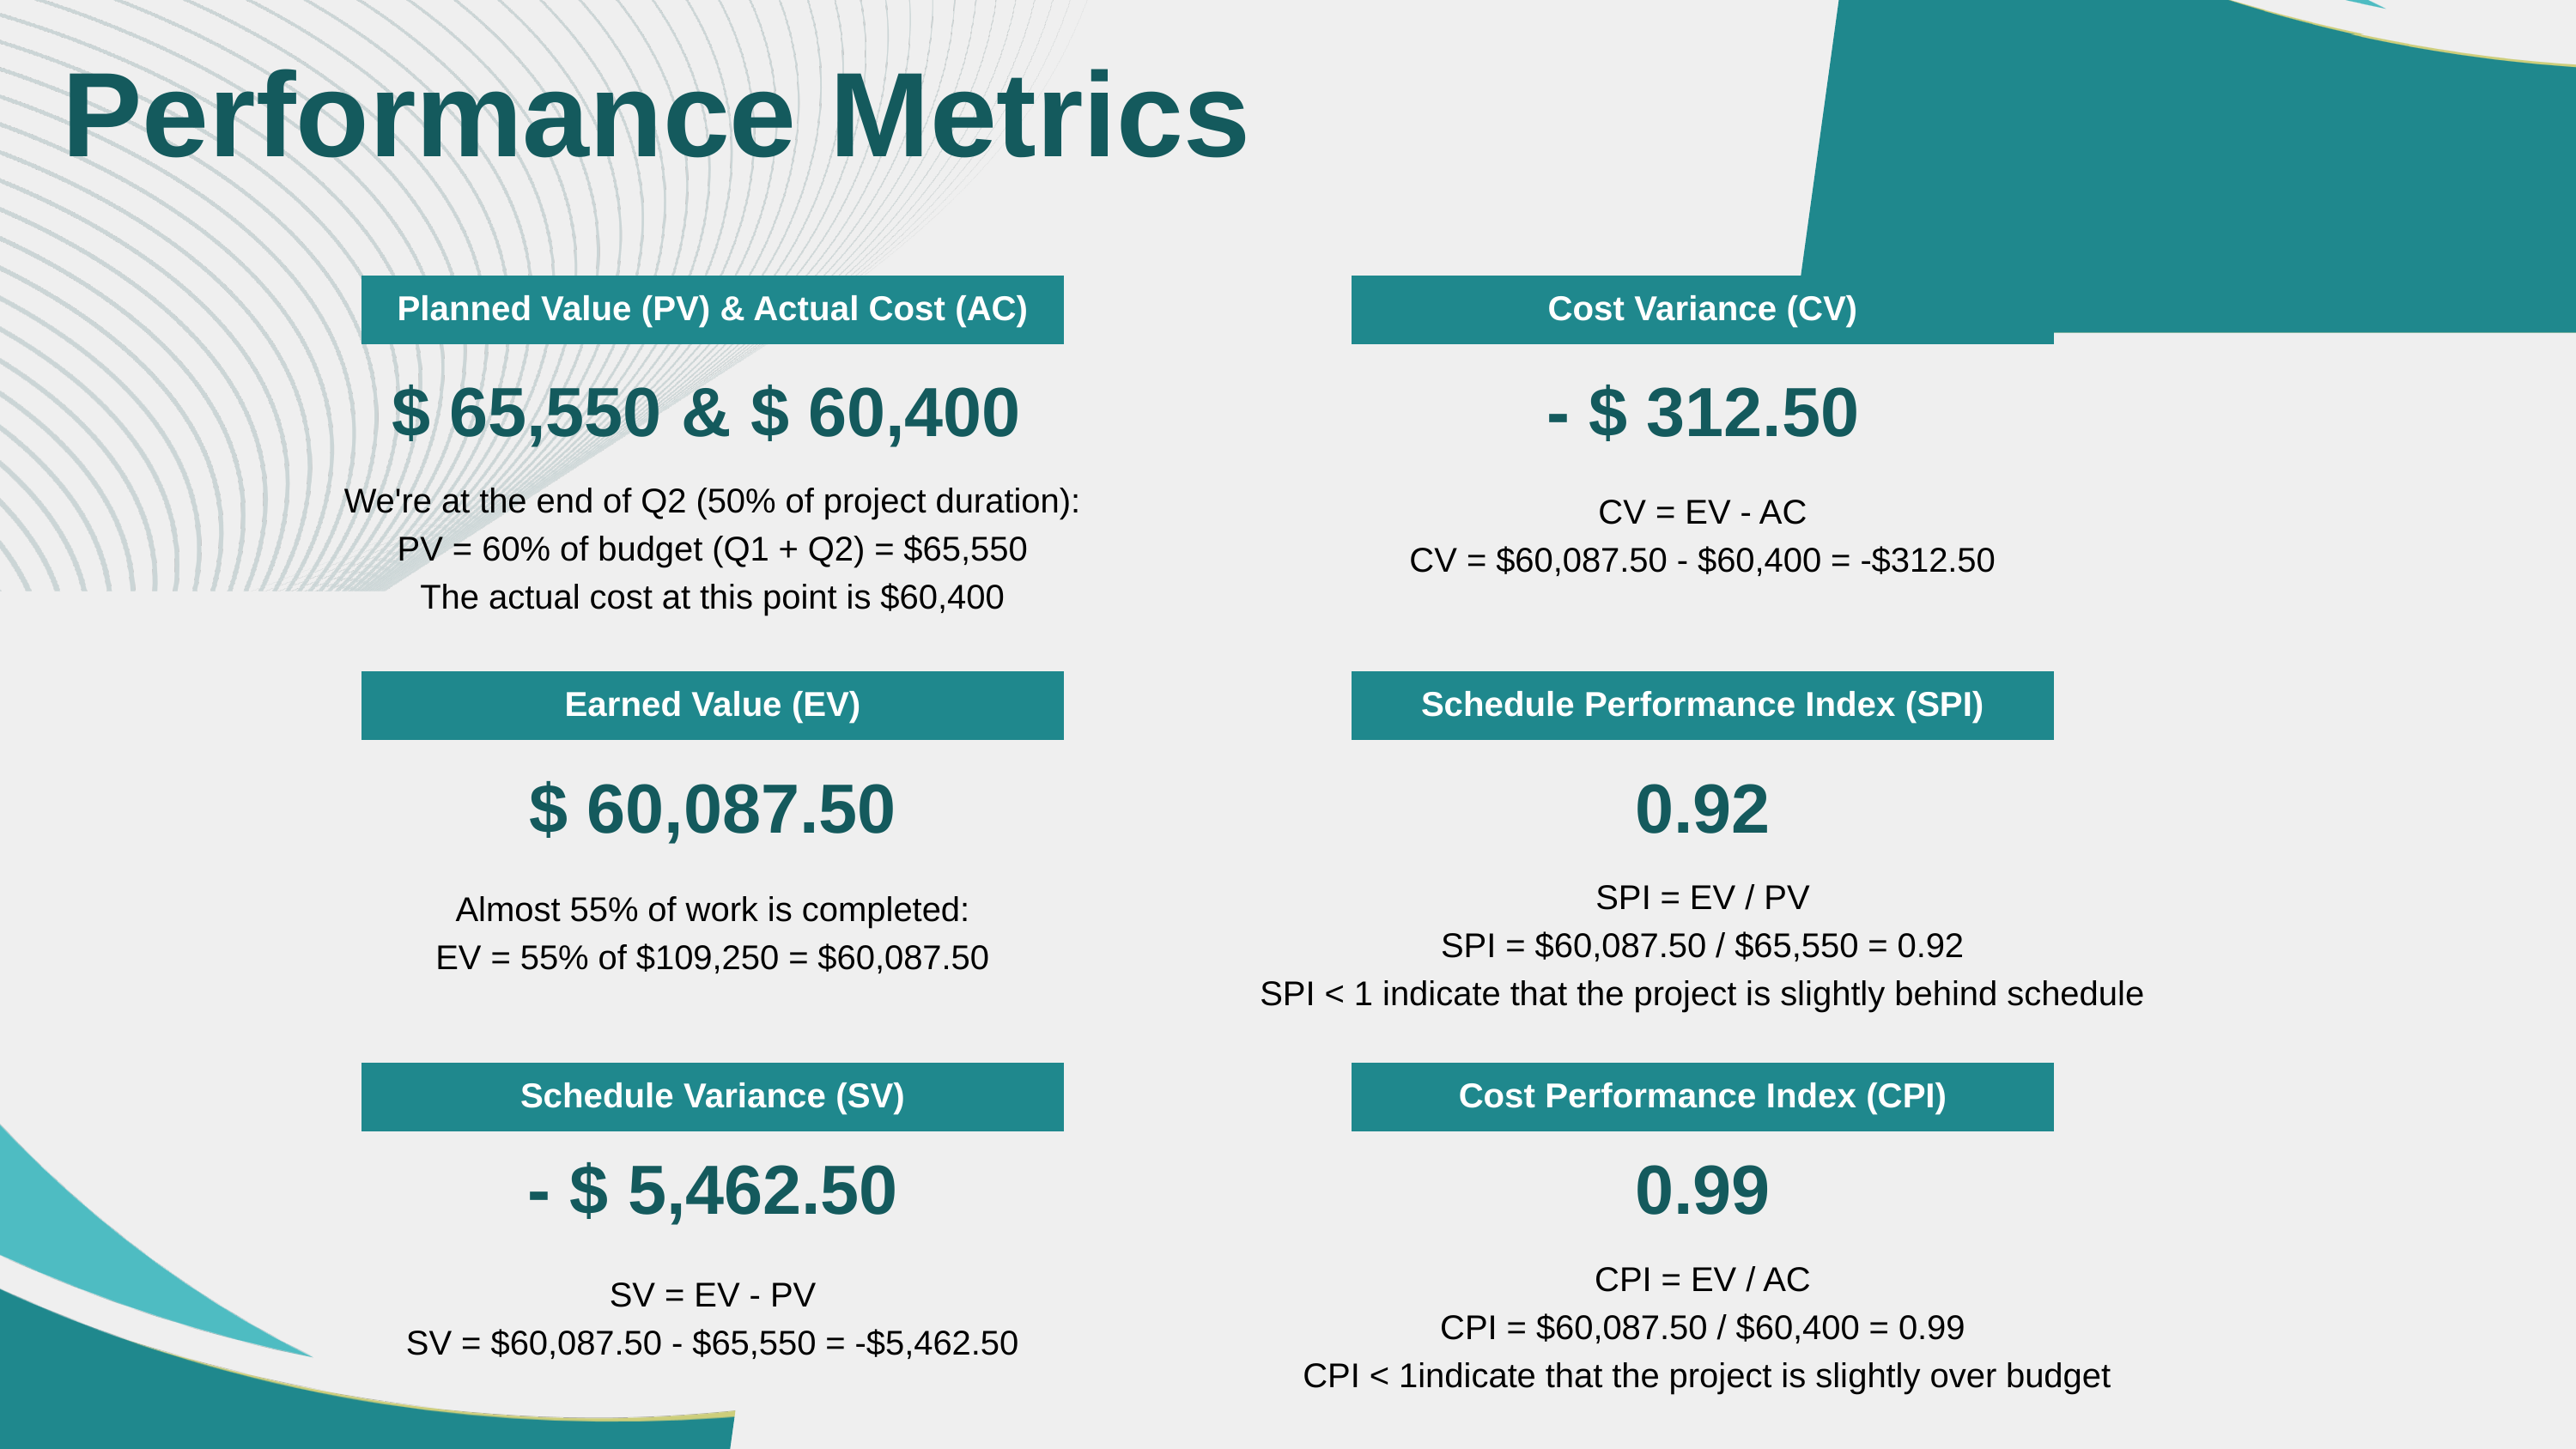

Performance Metrics

Planned Value (PV) & Actual Cost (AC)
Cost Variance (CV)
$ 65,550 & $ 60,400
- $ 312.50
We're at the end of Q2 (50% of project duration):
PV = 60% of budget (Q1 + Q2) = $65,550
The actual cost at this point is $60,400
CV = EV - AC
CV = $60,087.50 - $60,400 = -$312.50

Earned Value (EV)
Schedule Performance Index (SPI)
$ 60,087.50
0.92
SPI = EV / PV
SPI = $60,087.50 / $65,550 = 0.92
SPI < 1 indicate that the project is slightly behind schedule
Almost 55% of work is completed:
EV = 55% of $109,250 = $60,087.50

Schedule Variance (SV)
Cost Performance Index (CPI)
- $ 5,462.50
0.99
CPI = EV / AC
CPI = $60,087.50 / $60,400 = 0.99
 CPI < 1indicate that the project is slightly over budget
SV = EV - PV
SV = $60,087.50 - $65,550 = -$5,462.50